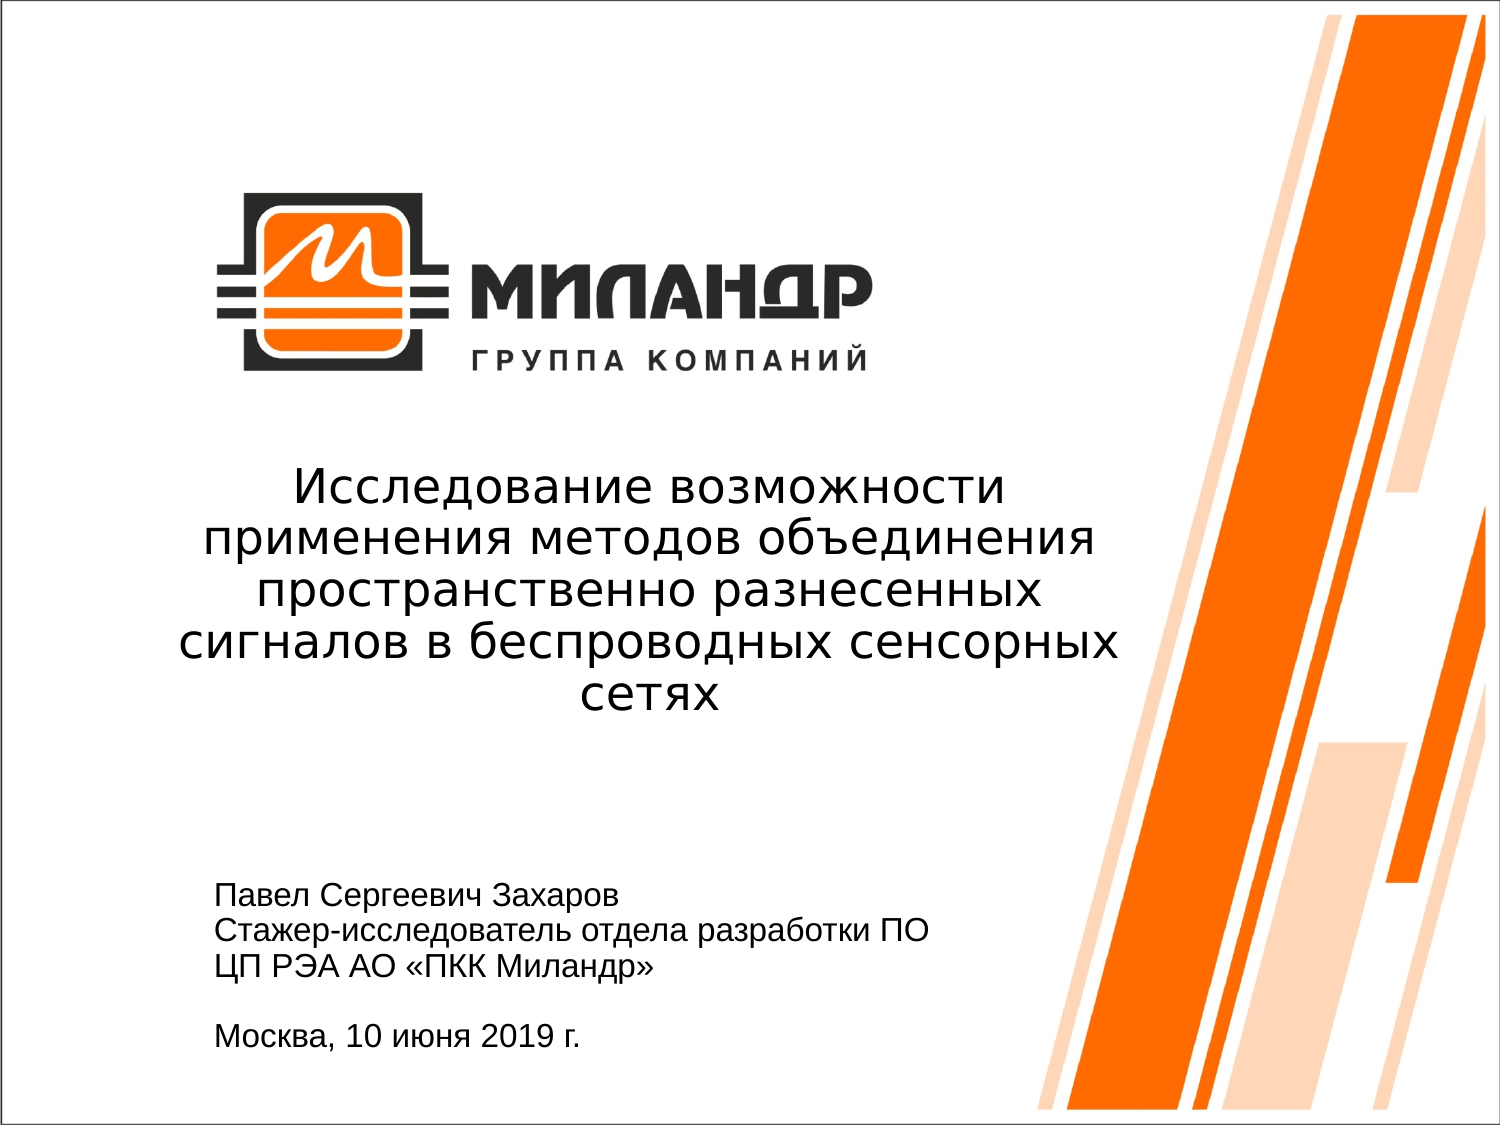

Исследование возможности применения методов объединения пространственно разнесенных сигналов в беспроводных сенсорных сетях
Павел Сергеевич Захаров
Стажер-исследователь отдела разработки ПО
ЦП РЭА АО «ПКК Миландр»
Москва, 10 июня 2019 г.